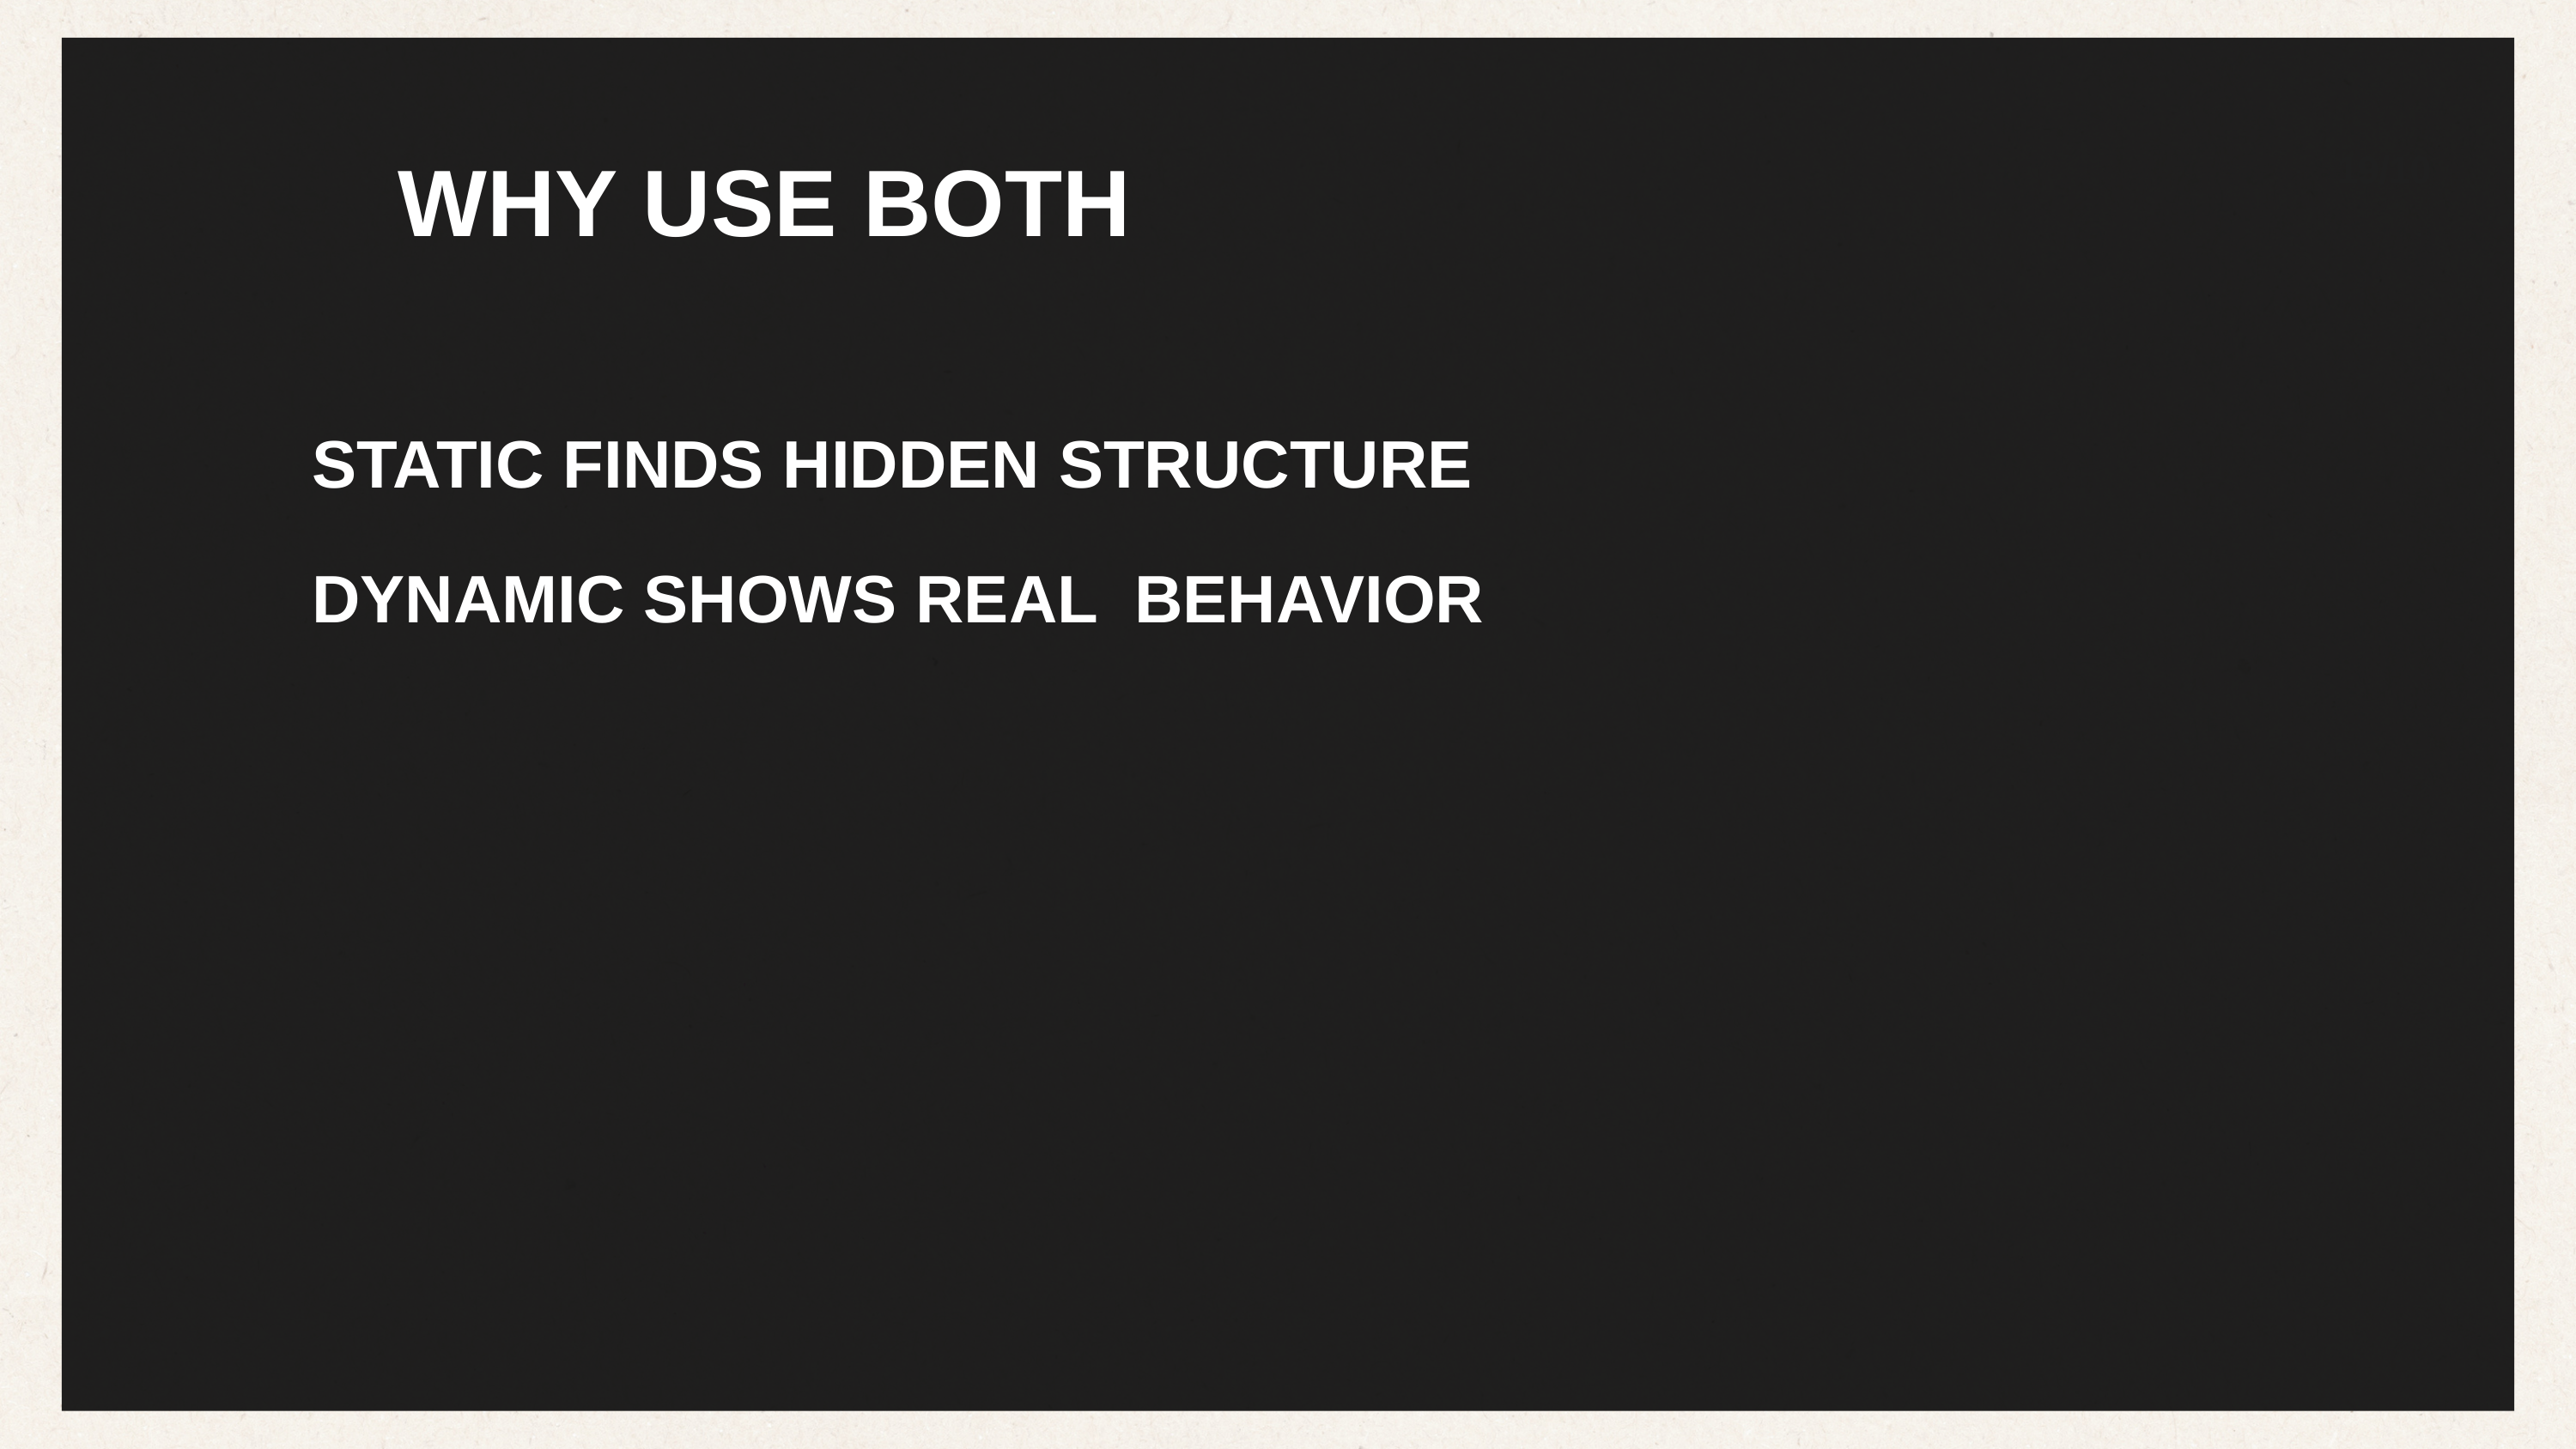

19/10
WHY USE BOTH
 STATIC FINDS HIDDEN STRUCTURE

 DYNAMIC SHOWS REAL  BEHAVIOR